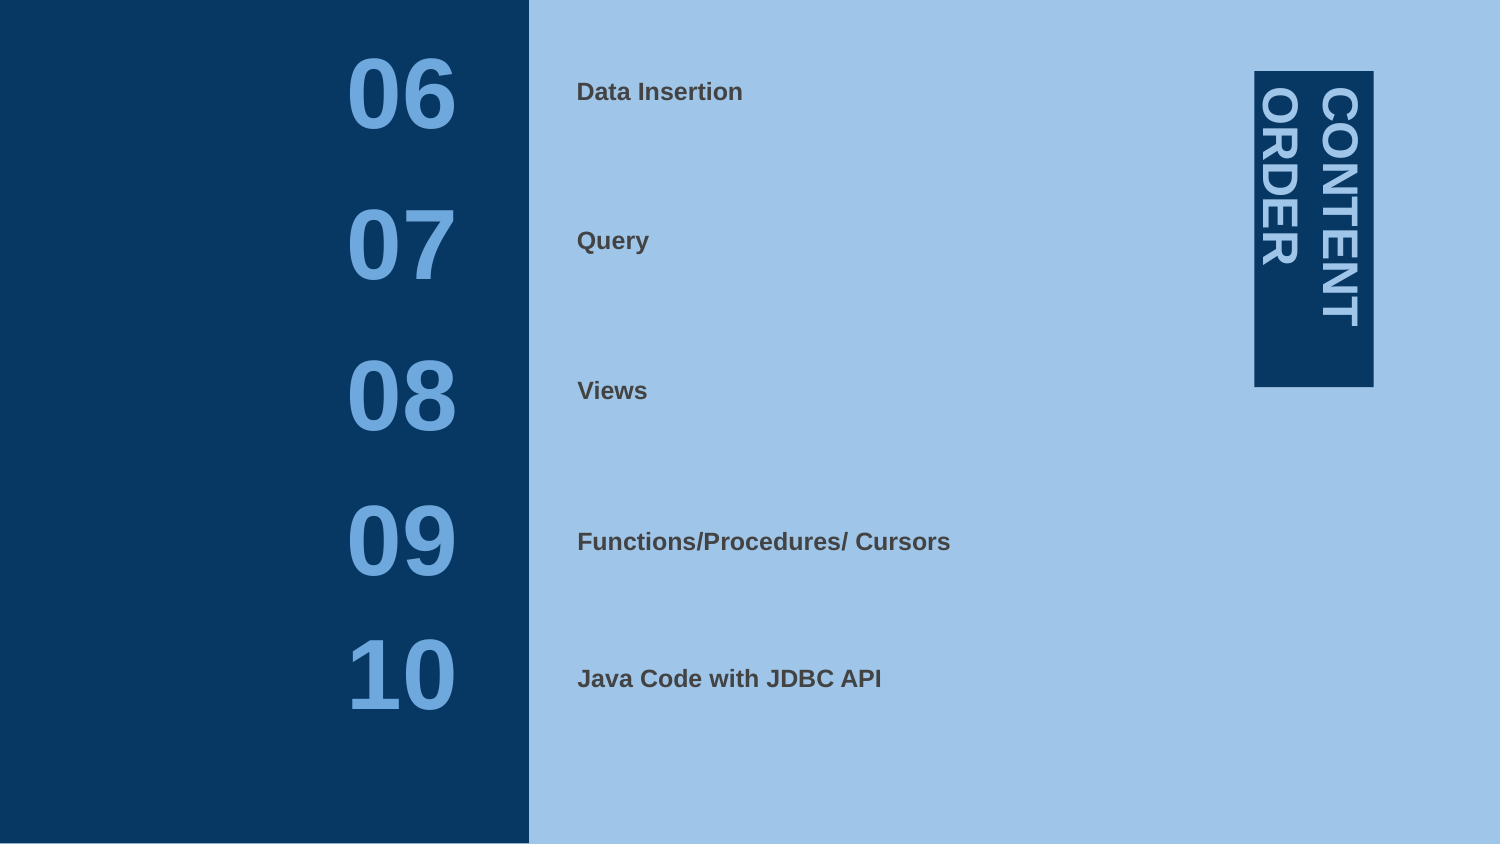

06
# Data Insertion

CONTENT ORDER
07
Query
08
Views
Functions/Procedures/ Cursors
09
Java Code with JDBC API
10